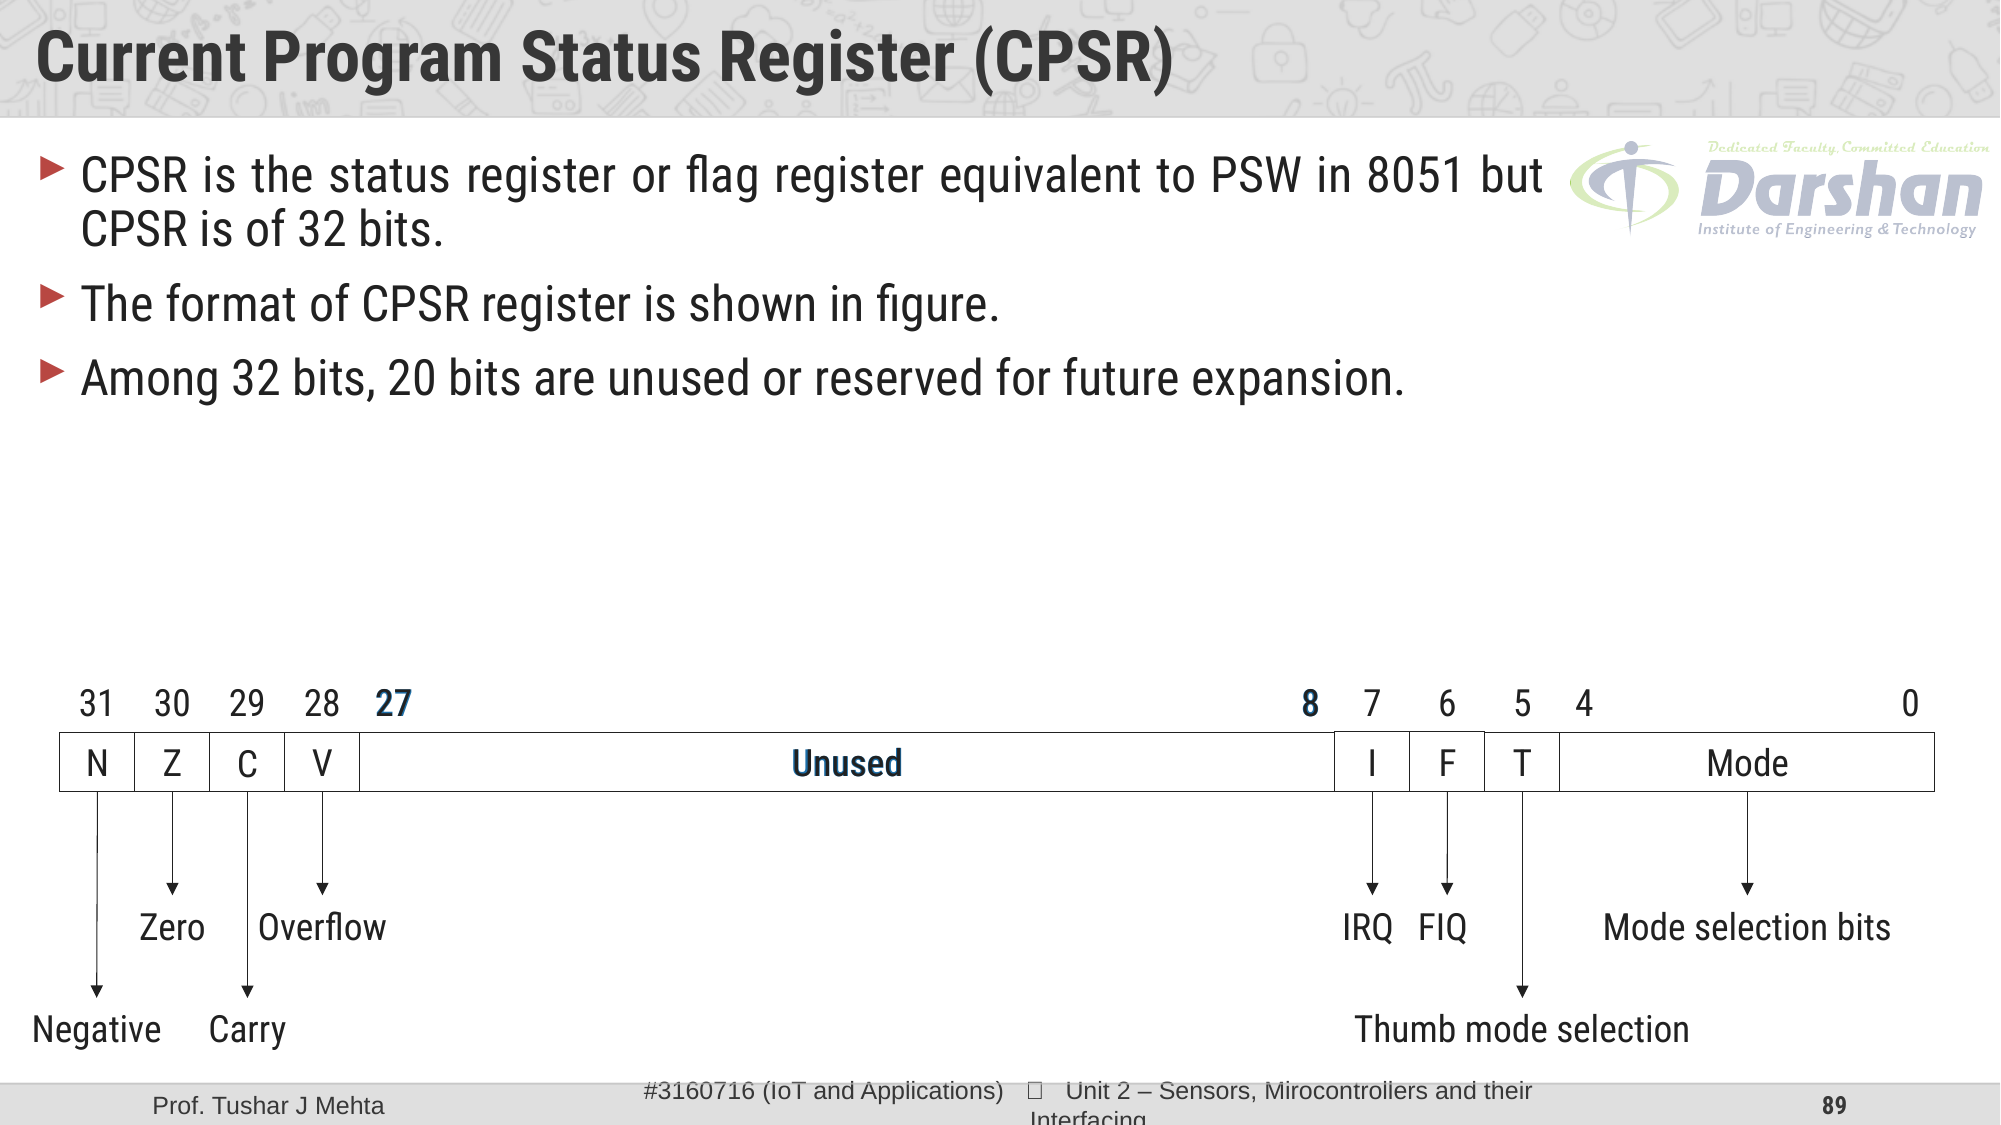

# Current Program Status Register (CPSR)
CPSR is the status register or flag register equivalent to PSW in 8051 but CPSR is of 32 bits.
The format of CPSR register is shown in figure.
Among 32 bits, 20 bits are unused or reserved for future expansion.

31
N
Negative
29
C
Carry
8
27
Unused
8
27
Unused
7
I
IRQ
5
T
Thumb mode selection
6
F
FIQ
4
0
Mode
Mode selection bits
28
V
Overflow
30
Z
Zero